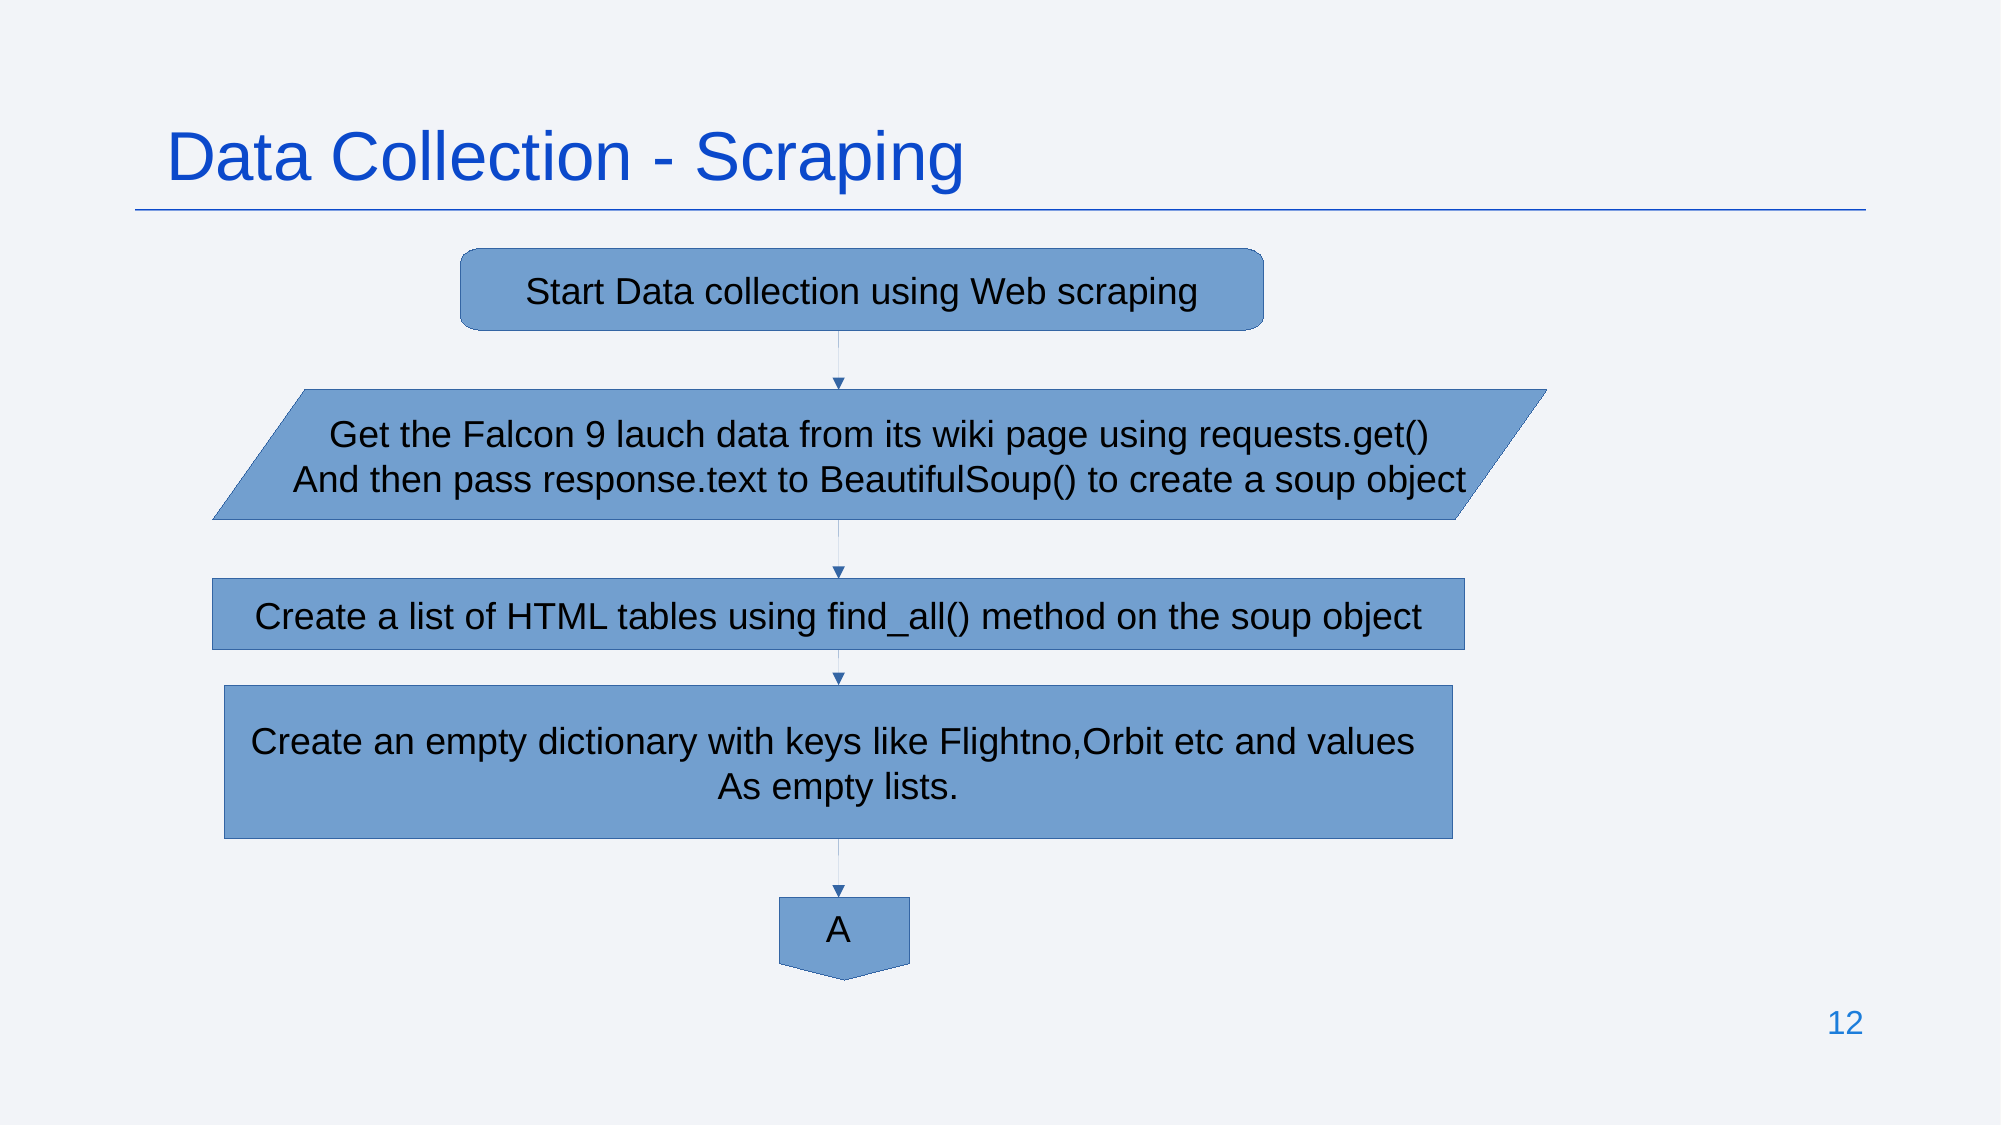

Data Collection - Scraping
Start Data collection using Web scraping

Get the Falcon 9 lauch data from its wiki page using requests.get()
And then pass response.text to BeautifulSoup() to create a soup object

Create a list of HTML tables using find_all() method on the soup object

Create an empty dictionary with keys like Flightno,Orbit etc and values
As empty lists.

   A
12